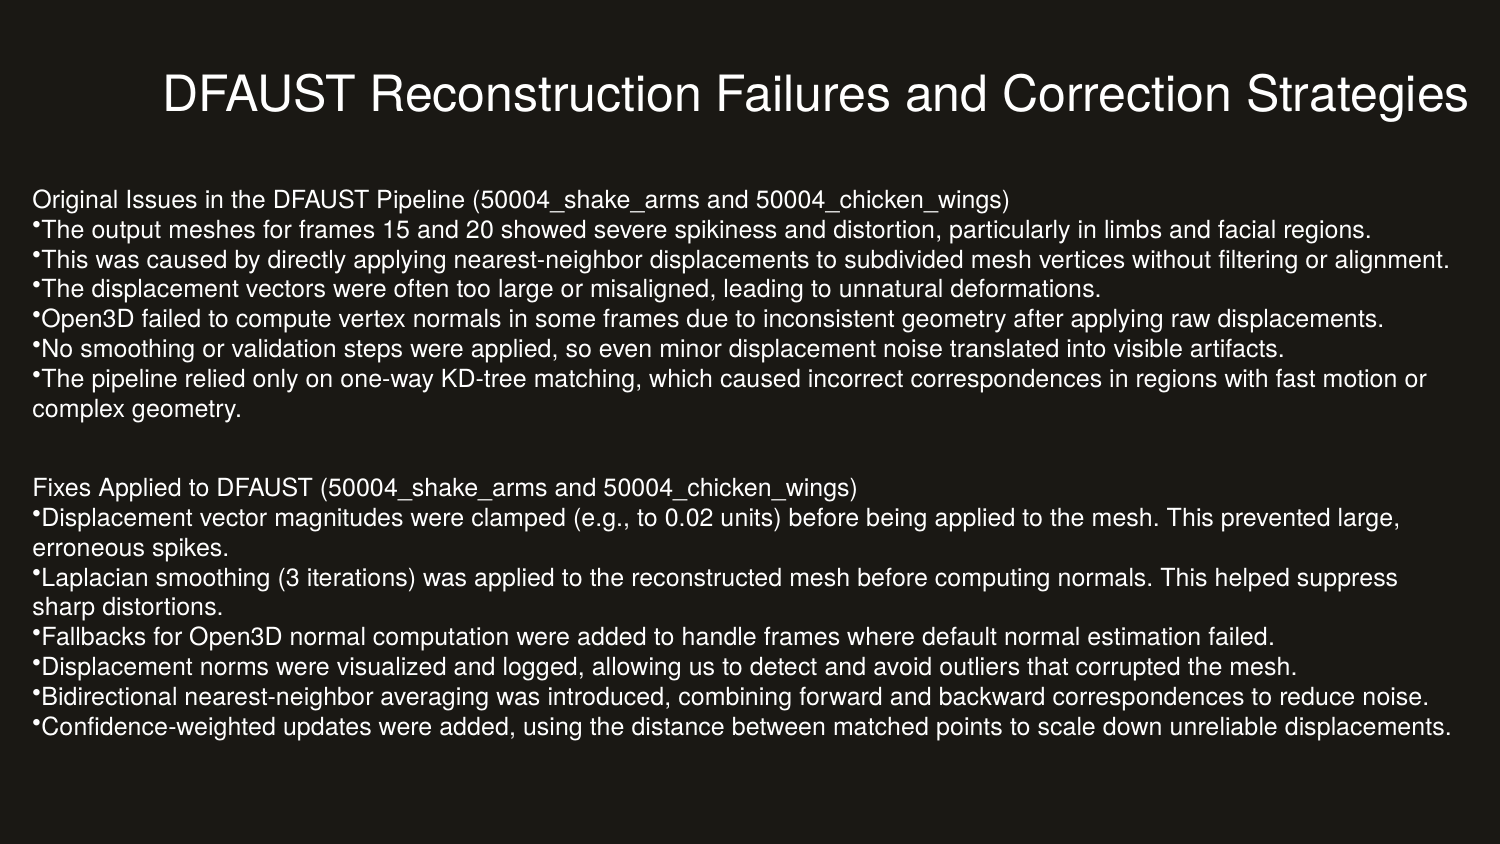

DFAUST Reconstruction Failures and Correction Strategies
Original Issues in the DFAUST Pipeline (50004_shake_arms and 50004_chicken_wings)
The output meshes for frames 15 and 20 showed severe spikiness and distortion, particularly in limbs and facial regions.
This was caused by directly applying nearest-neighbor displacements to subdivided mesh vertices without filtering or alignment.
The displacement vectors were often too large or misaligned, leading to unnatural deformations.
Open3D failed to compute vertex normals in some frames due to inconsistent geometry after applying raw displacements.
No smoothing or validation steps were applied, so even minor displacement noise translated into visible artifacts.
The pipeline relied only on one-way KD-tree matching, which caused incorrect correspondences in regions with fast motion or complex geometry.

Fixes Applied to DFAUST (50004_shake_arms and 50004_chicken_wings)
Displacement vector magnitudes were clamped (e.g., to 0.02 units) before being applied to the mesh. This prevented large, erroneous spikes.
Laplacian smoothing (3 iterations) was applied to the reconstructed mesh before computing normals. This helped suppress sharp distortions.
Fallbacks for Open3D normal computation were added to handle frames where default normal estimation failed.
Displacement norms were visualized and logged, allowing us to detect and avoid outliers that corrupted the mesh.
Bidirectional nearest-neighbor averaging was introduced, combining forward and backward correspondences to reduce noise.
Confidence-weighted updates were added, using the distance between matched points to scale down unreliable displacements.